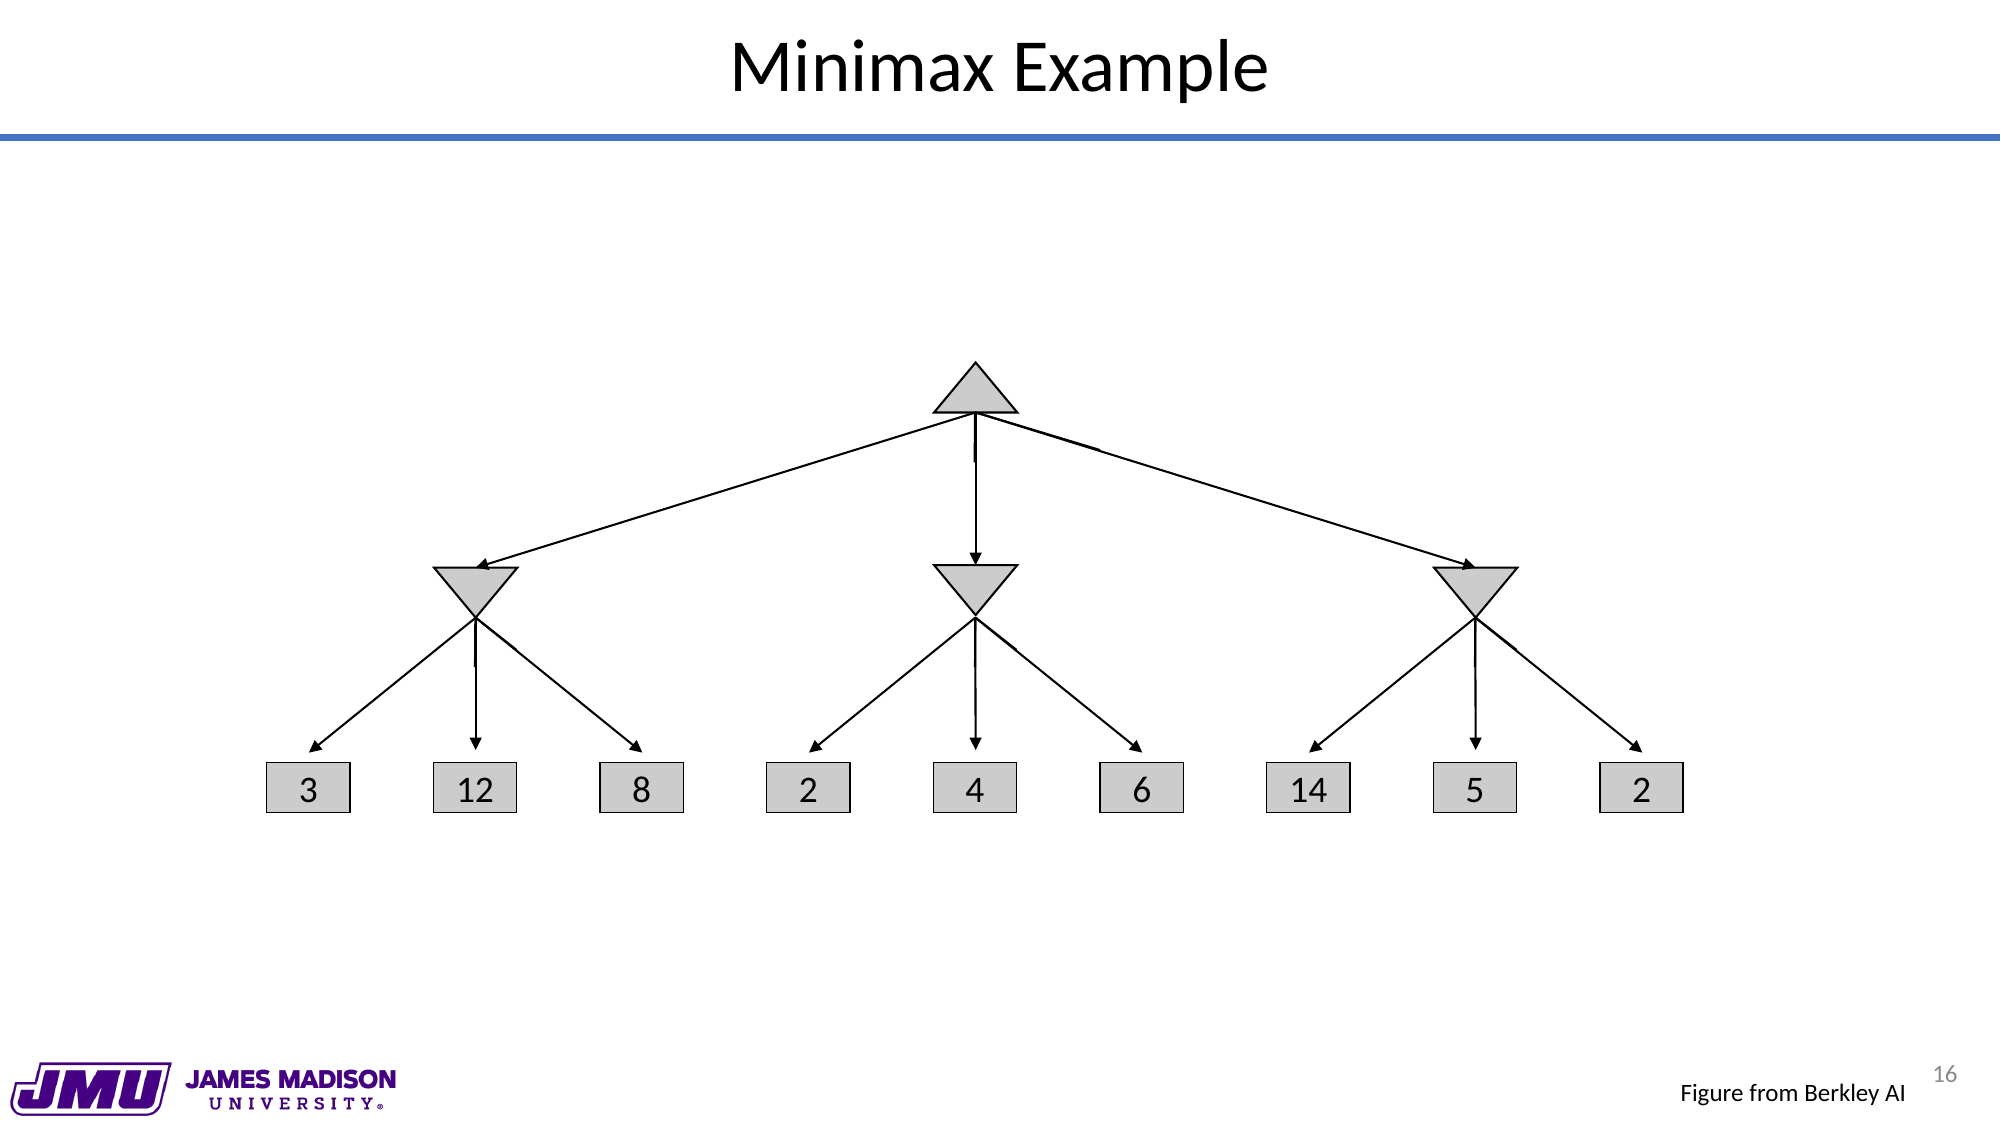

Minimax Example

2
14
12
8
4
6
5
2
3
16
Figure from Berkley AI